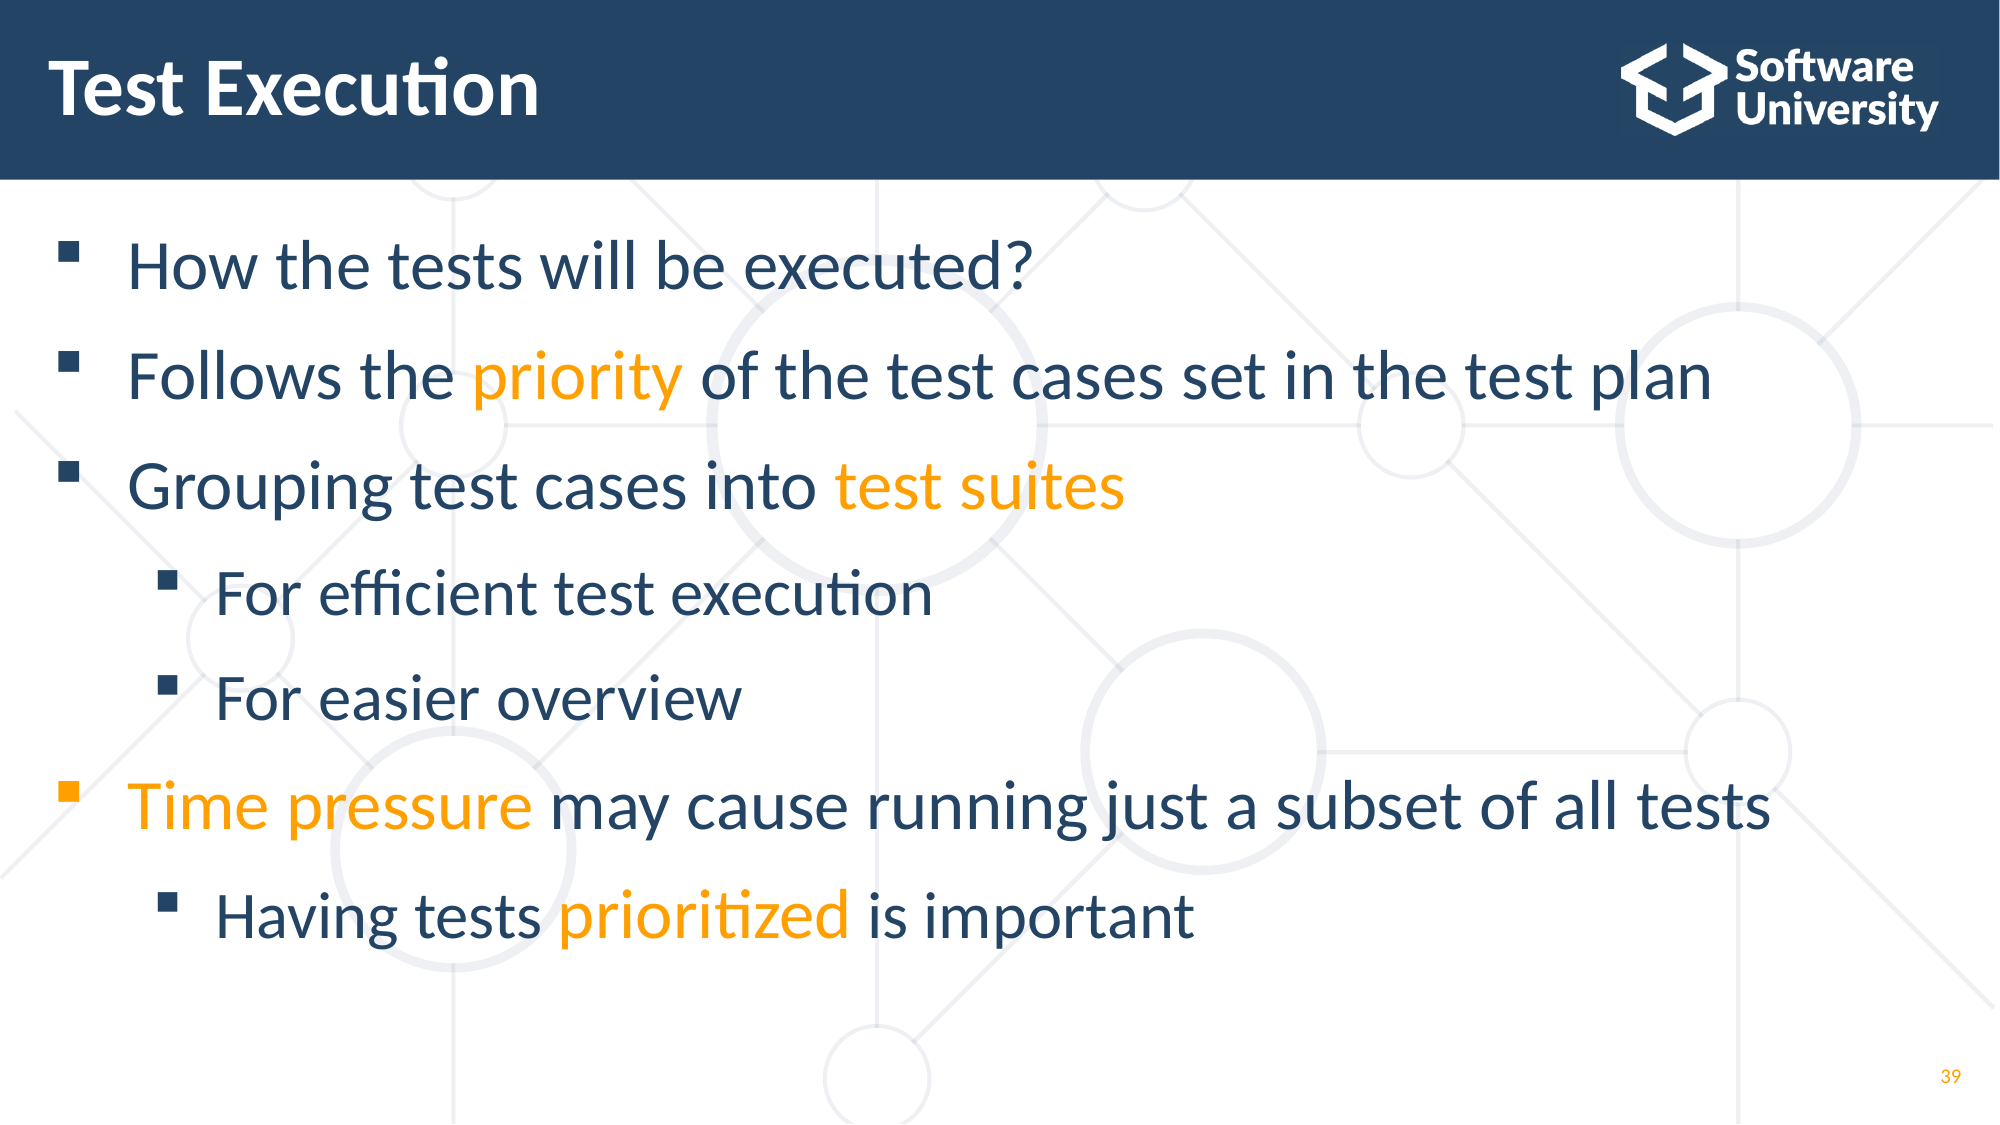

# Test Execution
How the tests will be executed?
Follows the priority of the test cases set in the test plan
Grouping test cases into test suites
For efficient test execution
For easier overview
Time pressure may cause running just a subset of all tests
Having tests prioritized is important
39